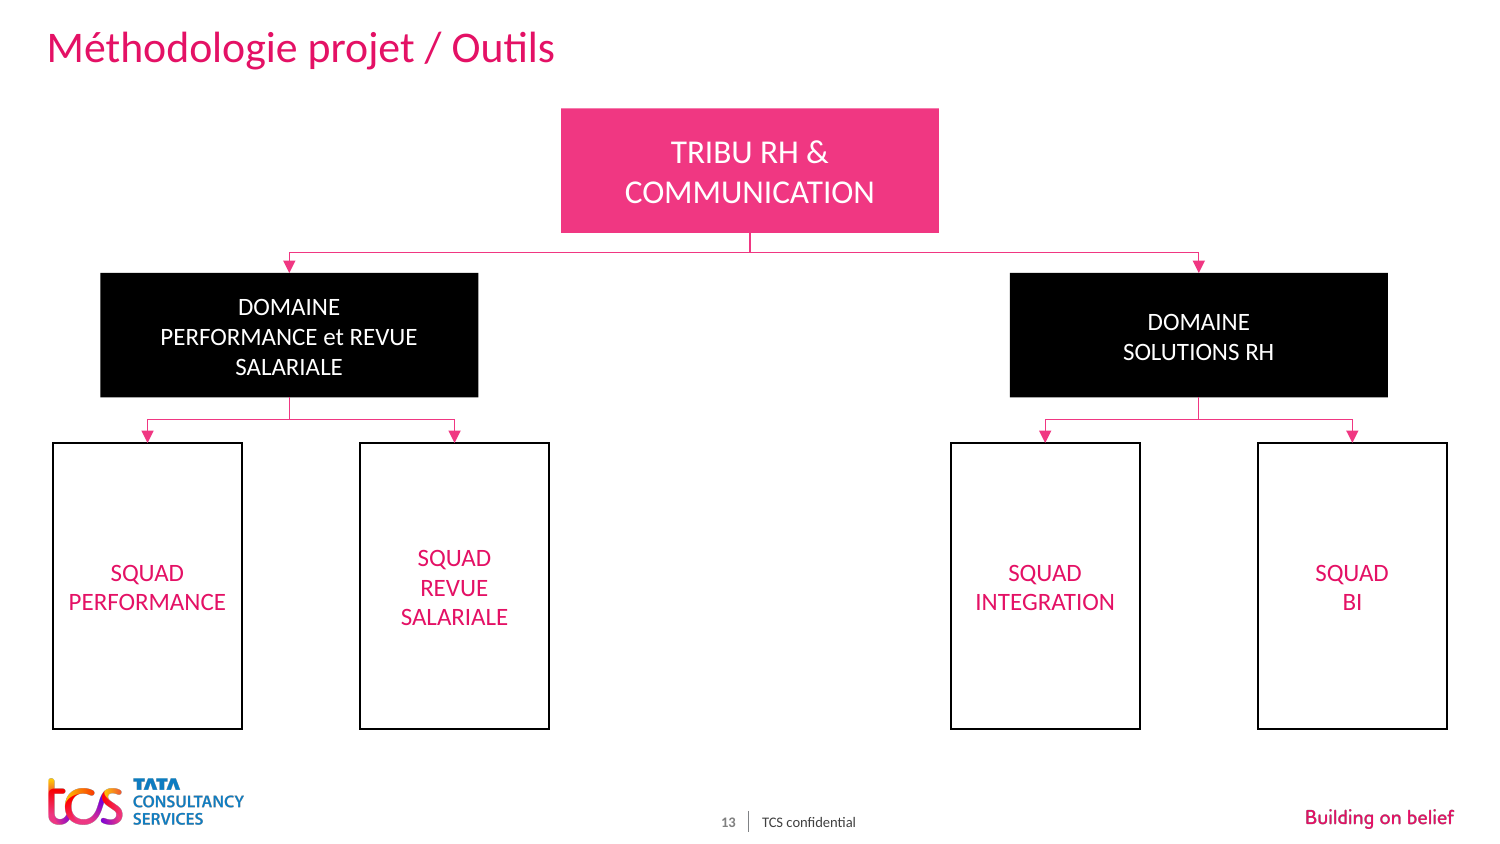

# Méthodologie projet / Outils
TRIBU RH & COMMUNICATION
DOMAINE
PERFORMANCE et REVUE SALARIALE
DOMAINE
SOLUTIONS RH
SQUAD
PERFORMANCE
SQUAD
REVUE SALARIALE
SQUAD
INTEGRATION
SQUAD
BI
TCS confidential